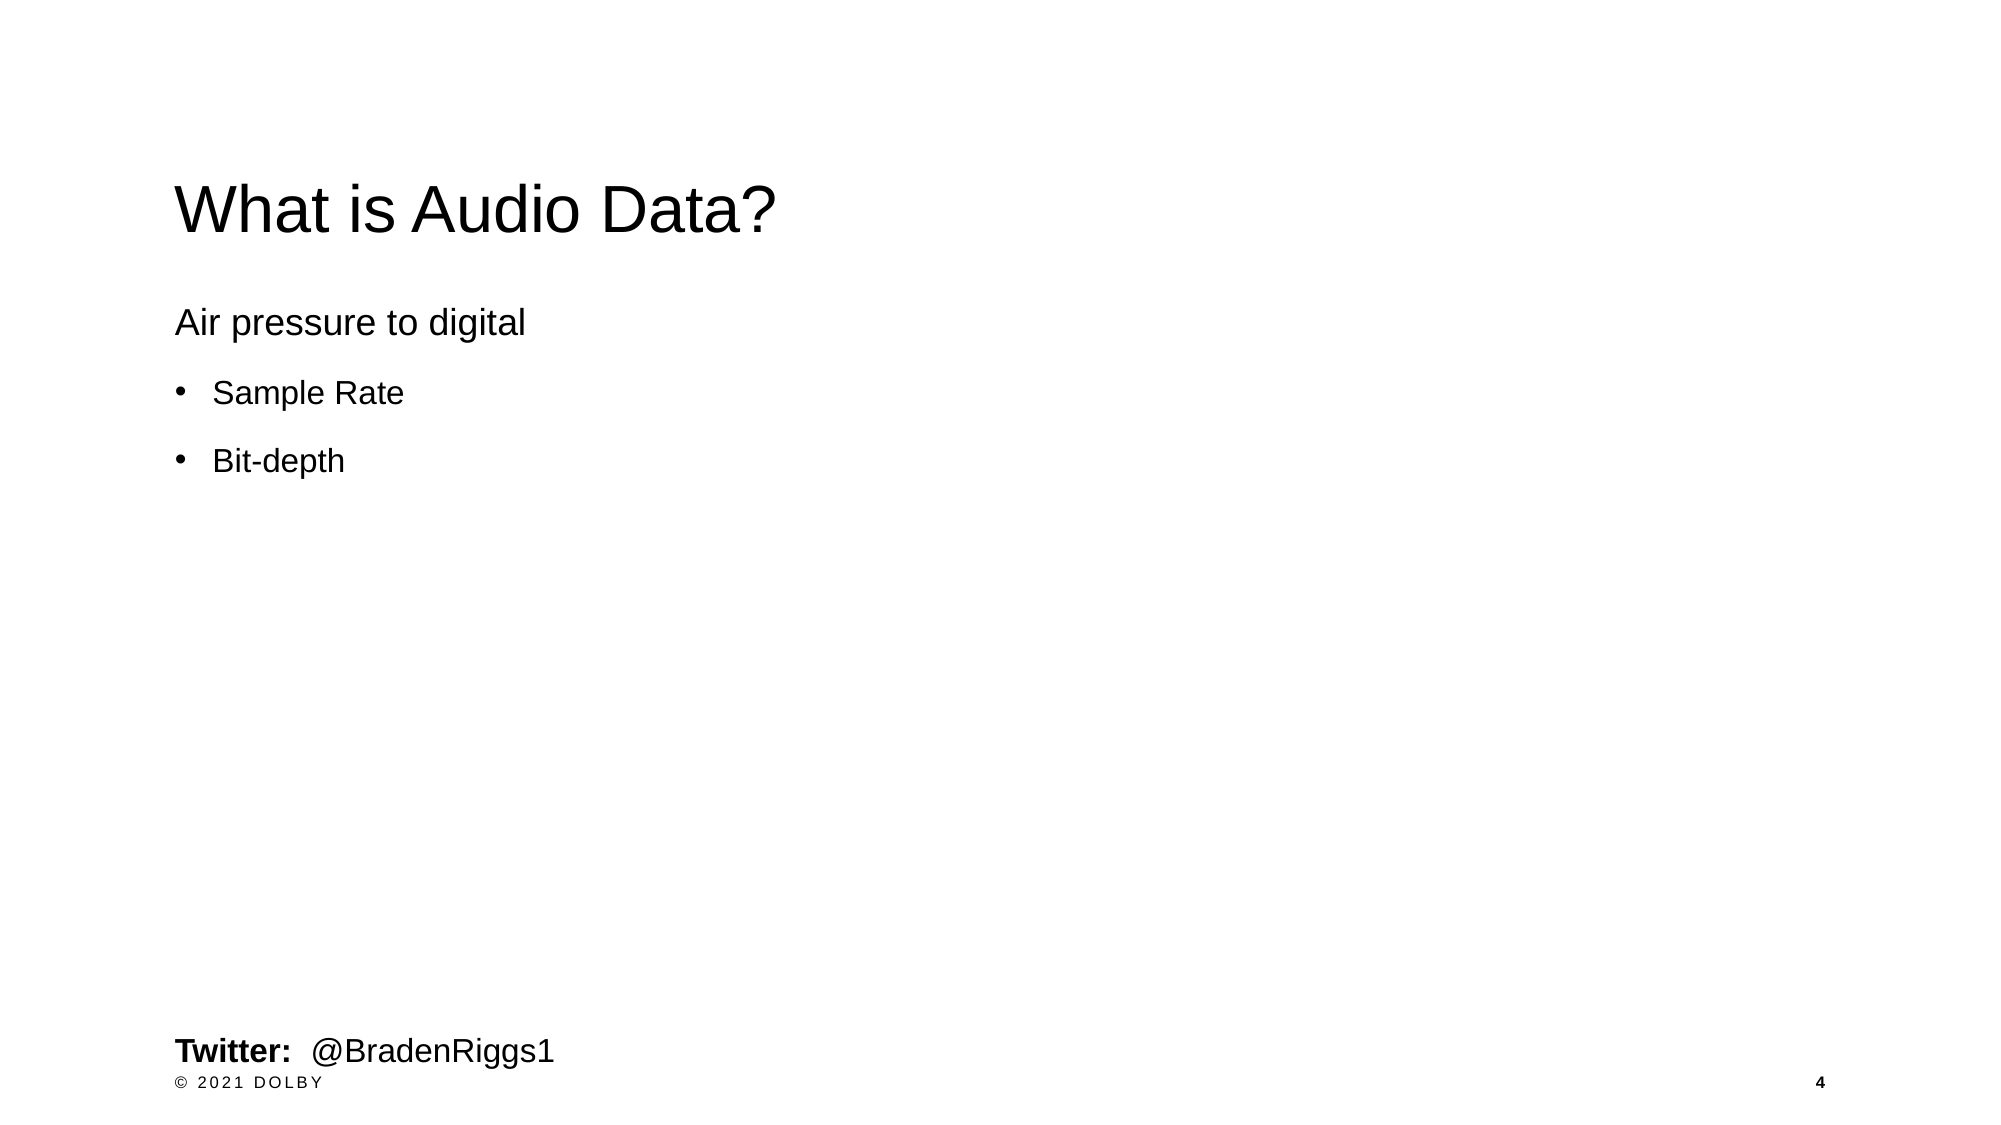

# What is Audio Data?
Air pressure to digital
Sample Rate
Bit-depth

Twitter:  @BradenRiggs1
© 2021 DOLBY
4